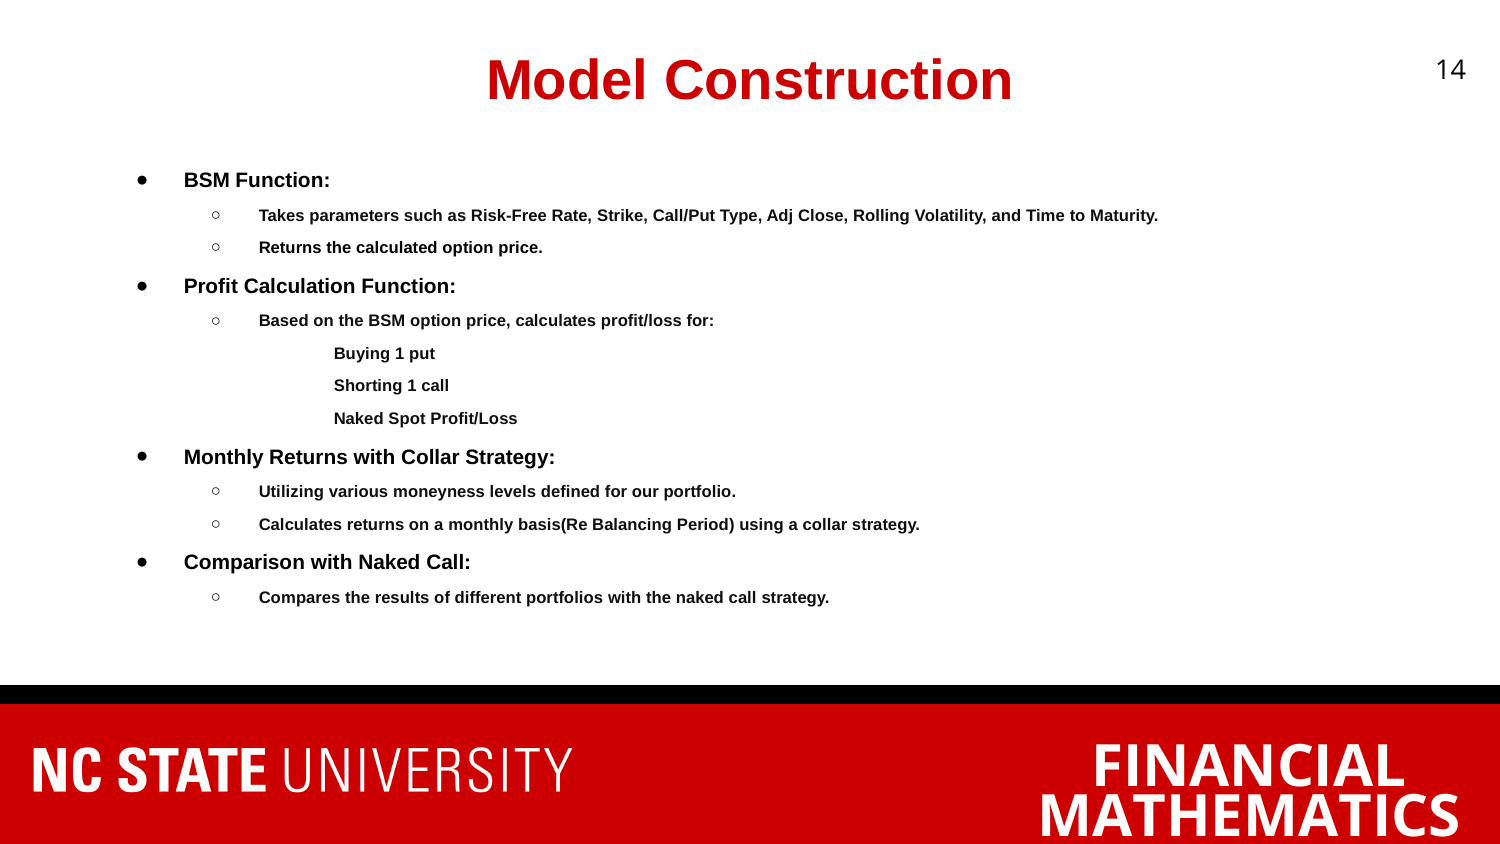

# Model Construction
14
BSM Function:
Takes parameters such as Risk-Free Rate, Strike, Call/Put Type, Adj Close, Rolling Volatility, and Time to Maturity.
Returns the calculated option price.
Profit Calculation Function:
Based on the BSM option price, calculates profit/loss for:
Buying 1 put
Shorting 1 call
Naked Spot Profit/Loss
Monthly Returns with Collar Strategy:
Utilizing various moneyness levels defined for our portfolio.
Calculates returns on a monthly basis(Re Balancing Period) using a collar strategy.
Comparison with Naked Call:
Compares the results of different portfolios with the naked call strategy.